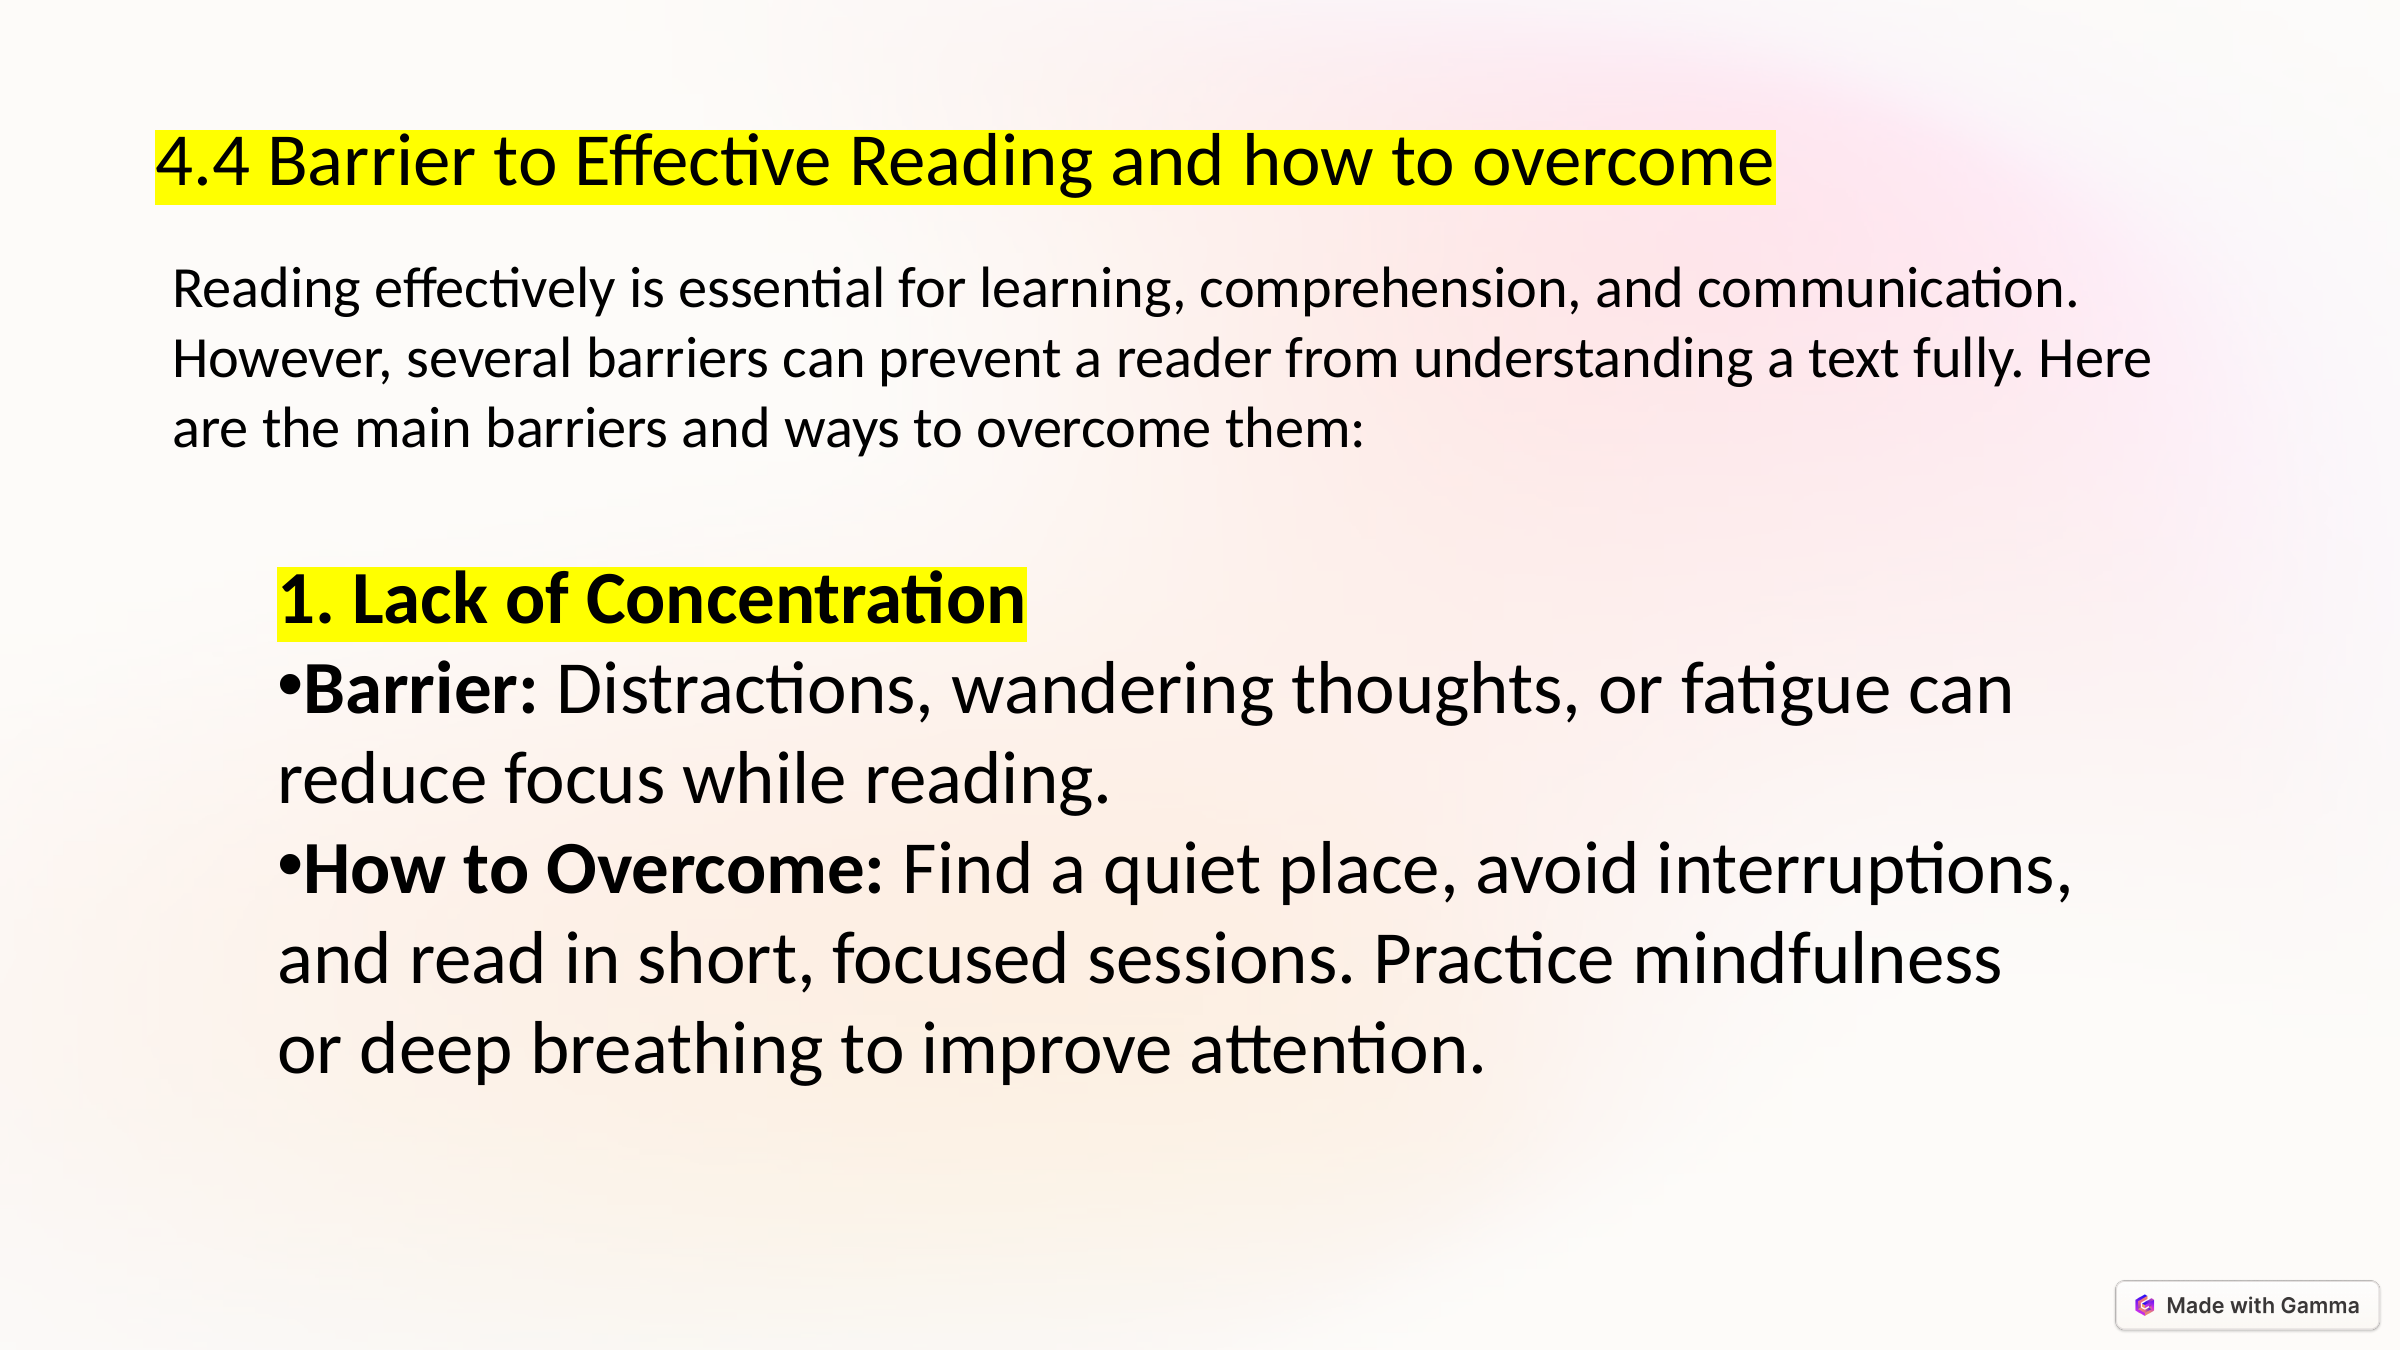

4.4 Barrier to Effective Reading and how to overcome

Reading effectively is essential for learning, comprehension, and communication. However, several barriers can prevent a reader from understanding a text fully. Here are the main barriers and ways to overcome them:
1. Lack of Concentration
Barrier: Distractions, wandering thoughts, or fatigue can reduce focus while reading.
How to Overcome: Find a quiet place, avoid interruptions, and read in short, focused sessions. Practice mindfulness or deep breathing to improve attention.